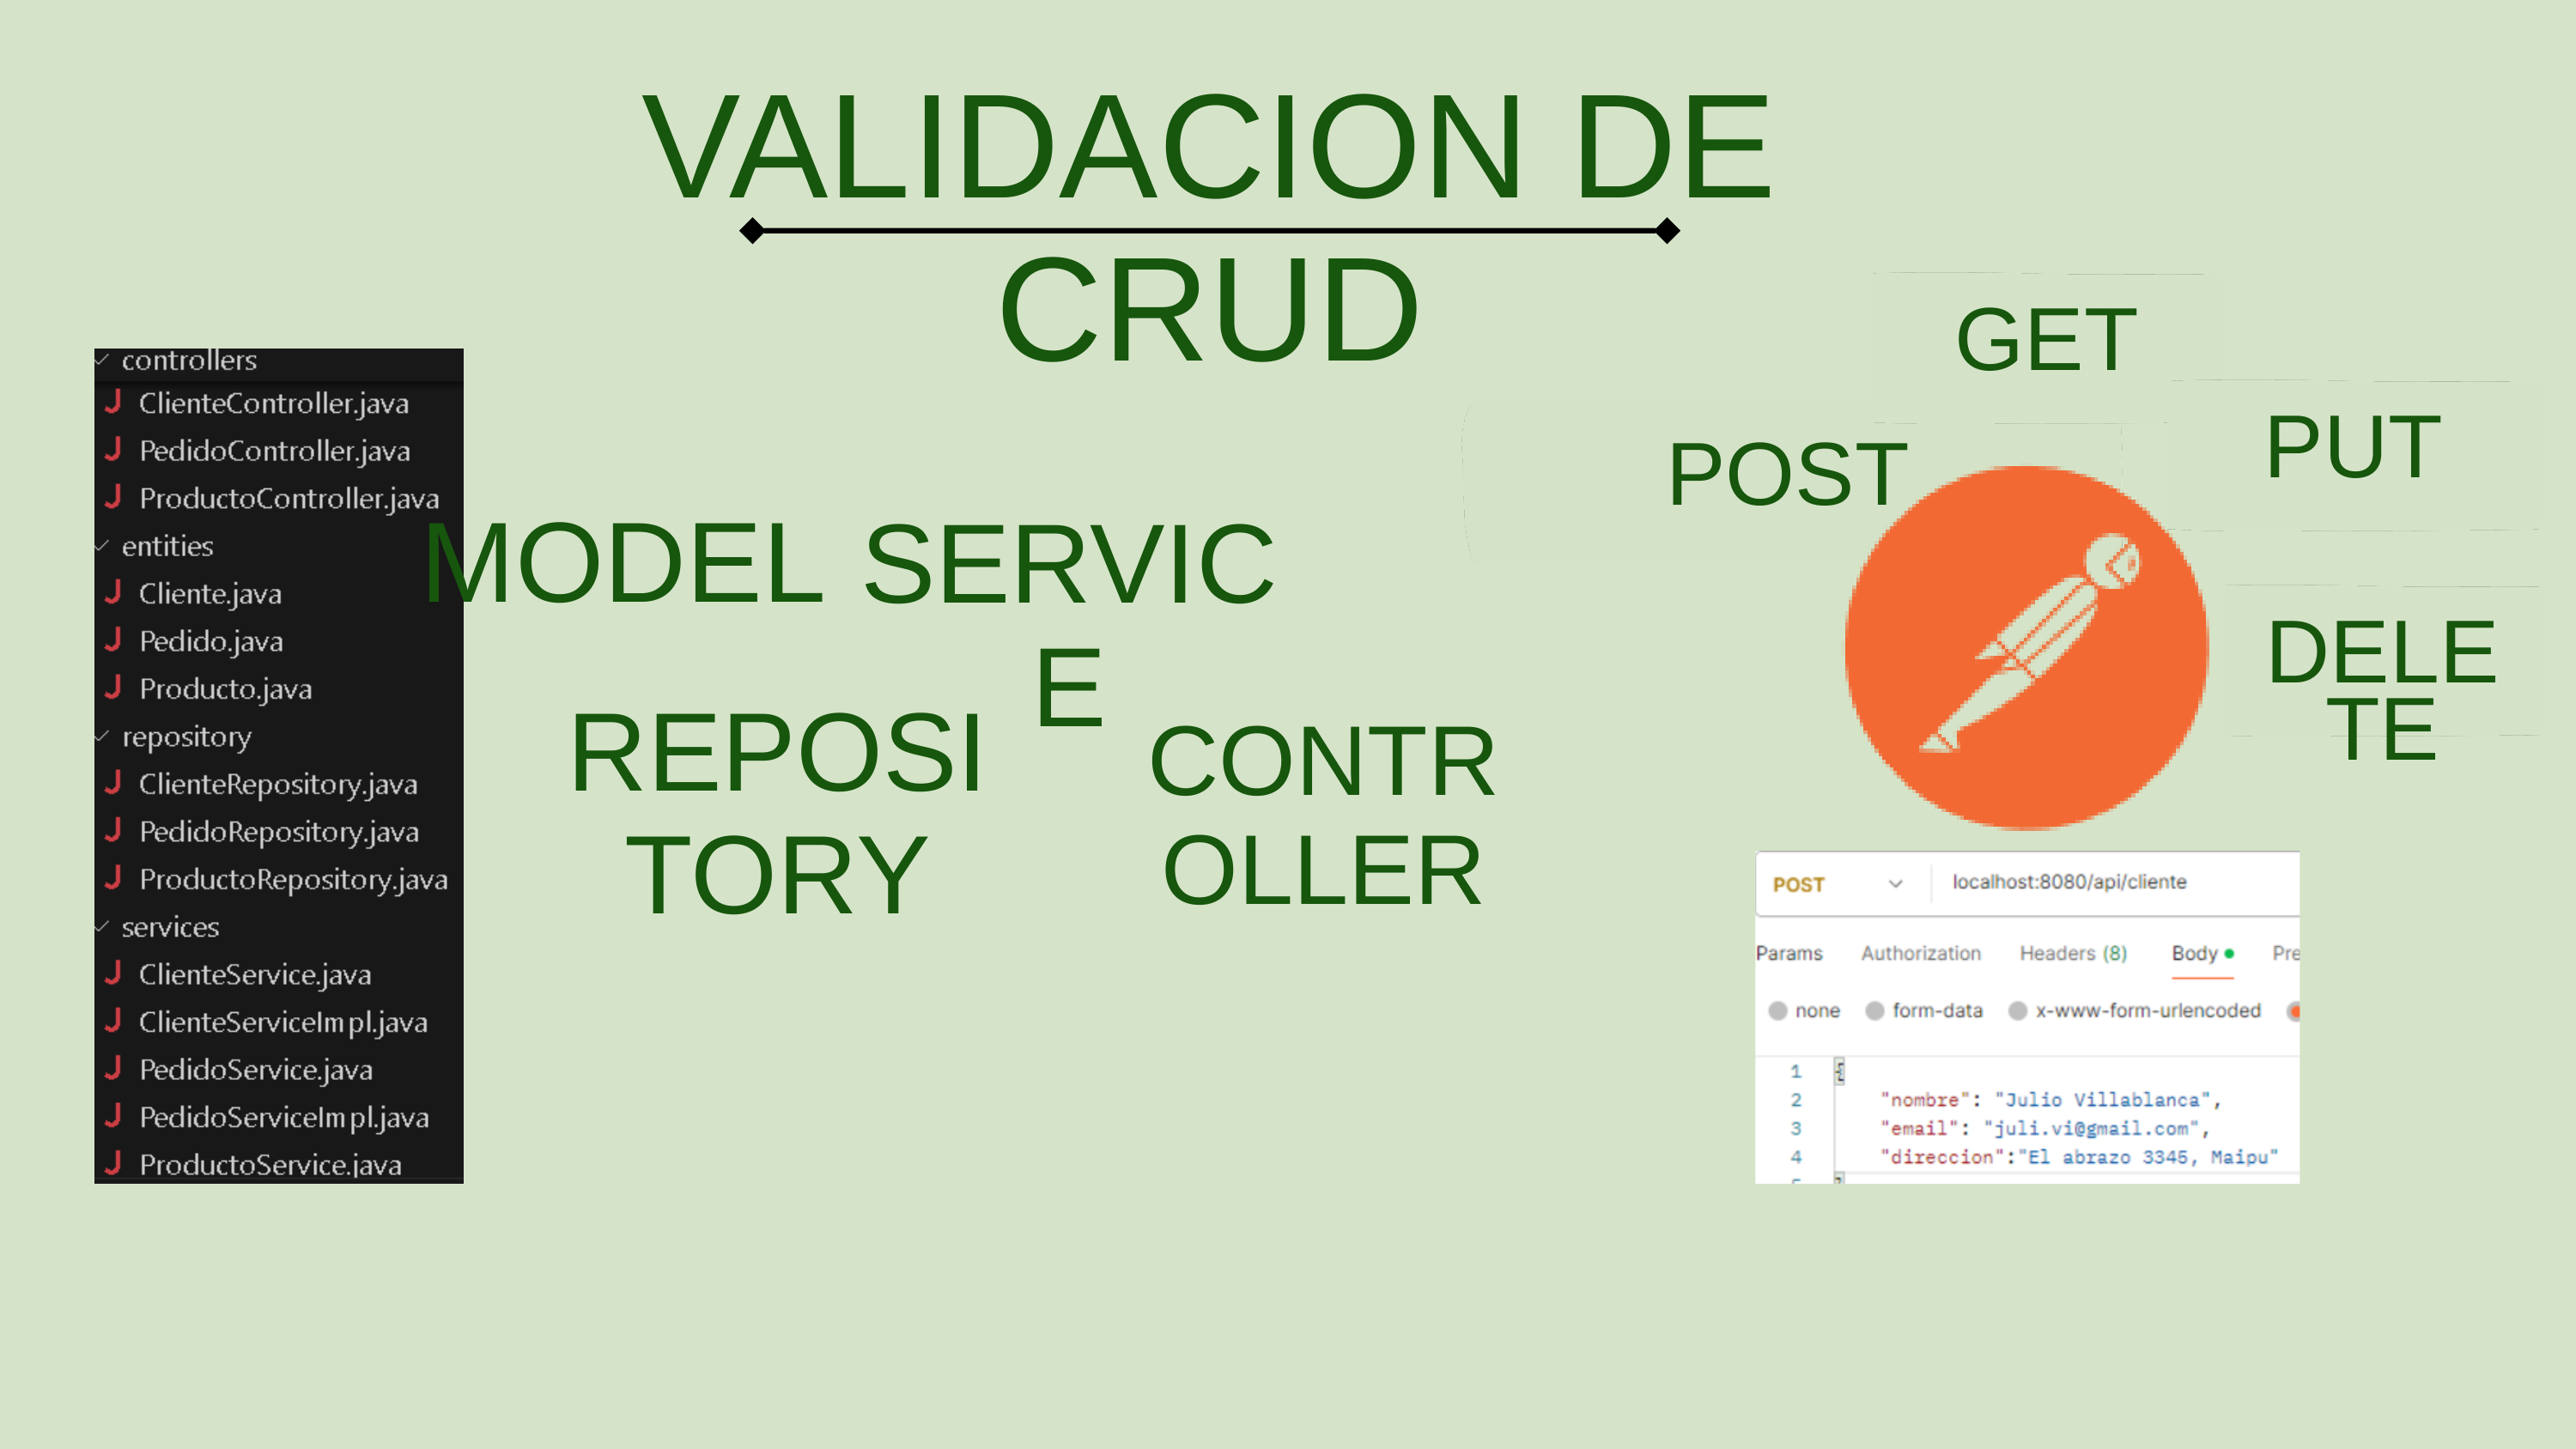

VALIDACION DE CRUD

GET

PUT

POST

MODEL
SERVICE

DELETE
REPOSITORY
CONTROLLER